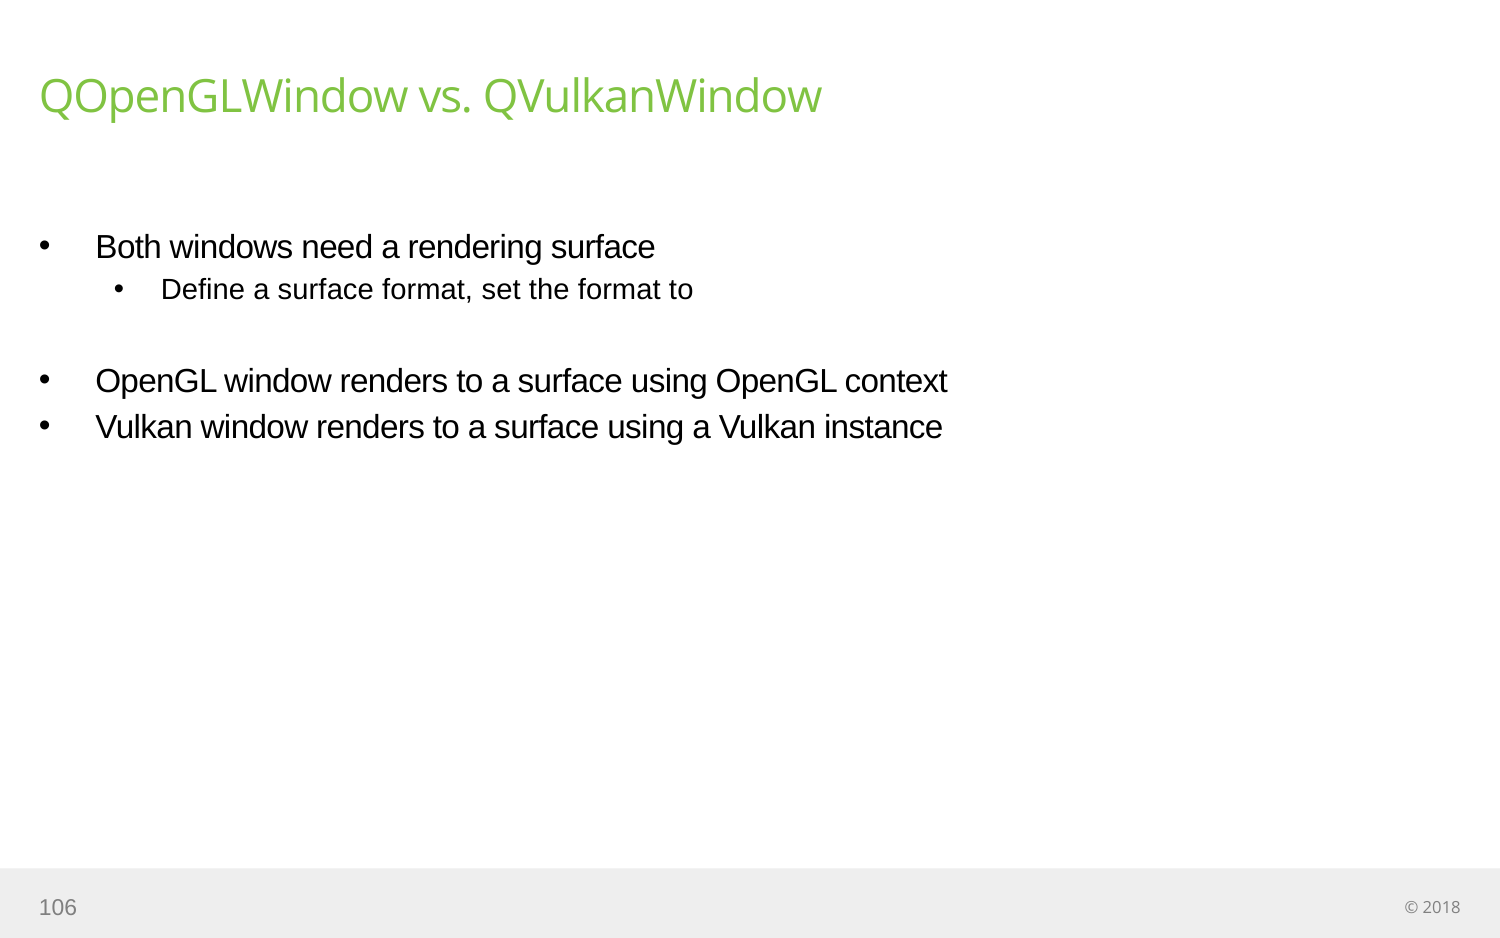

# QOpenGLWindow vs. QVulkanWindow
Both windows need a rendering surface
Define a surface format, set the format to

OpenGL window renders to a surface using OpenGL context
Vulkan window renders to a surface using a Vulkan instance

106
© 2018